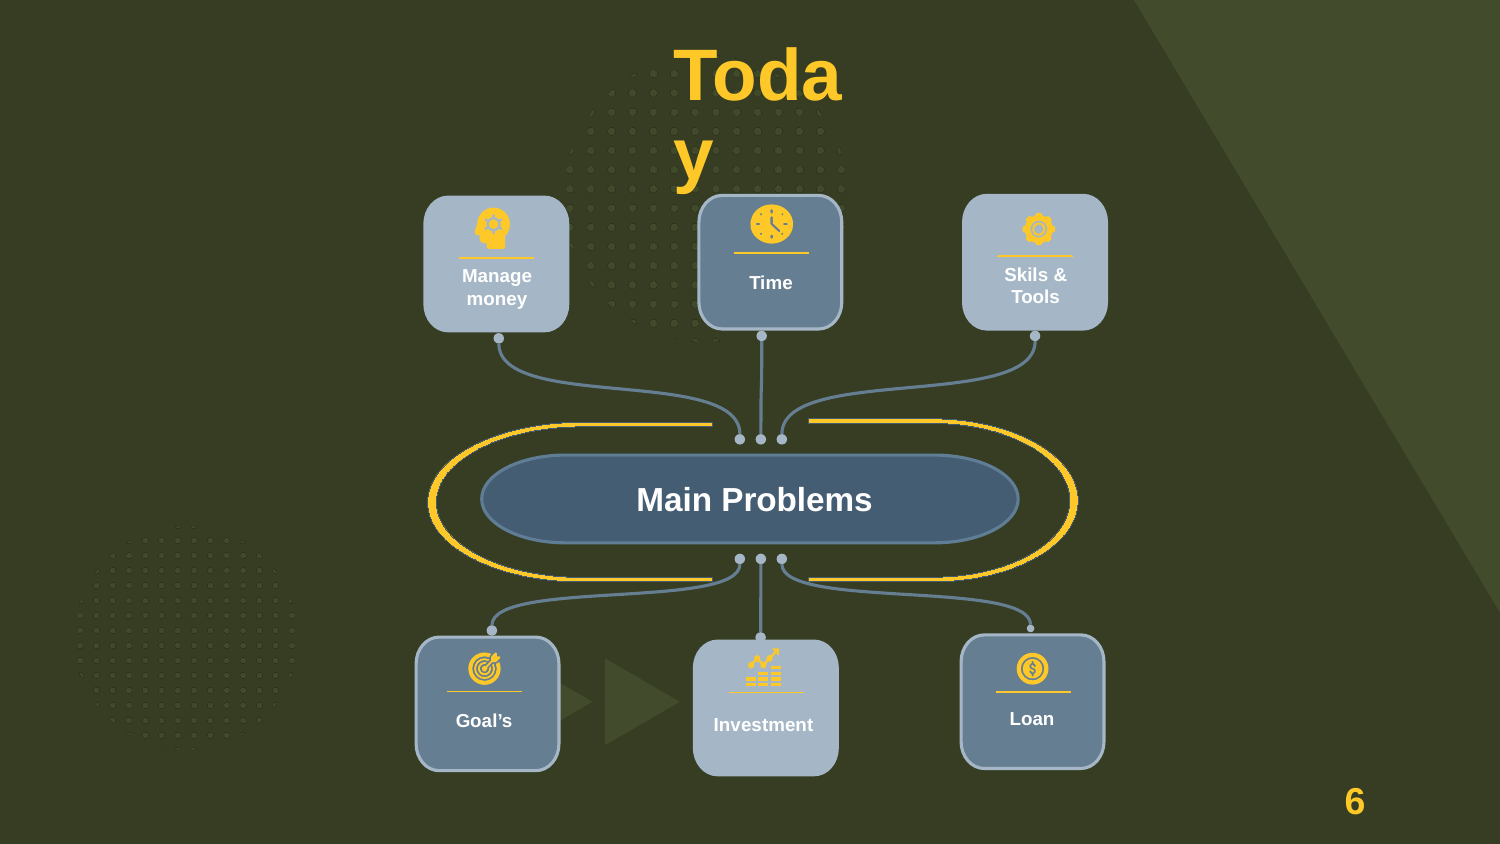

# Today

Time
Skils & Tools
Manage money

Main Problems

Loan
Goal’s
Investment
6